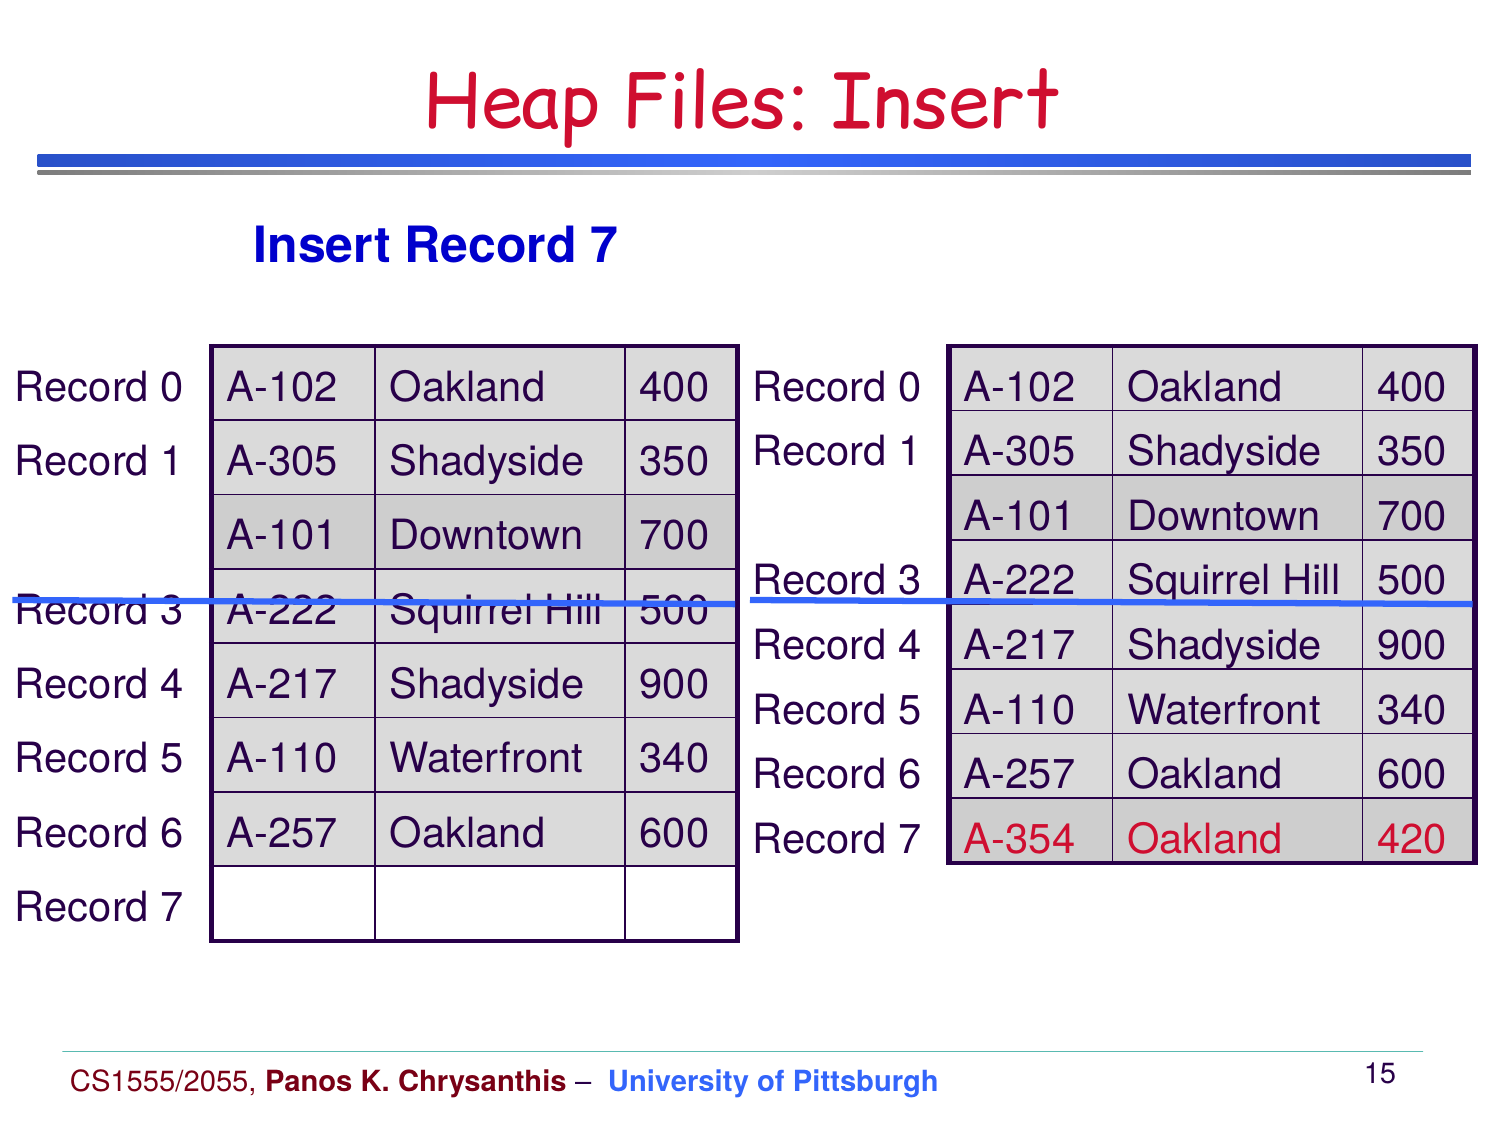

# Heap Files: Insert
Insert Record 7
| Record 0 | A-102 | Oakland | 400 |
| --- | --- | --- | --- |
| Record 1 | A-305 | Shadyside | 350 |
|  | A-101 | Downtown | 700 |
| Record 3 | A-222 | Squirrel Hill | 500 |
| Record 4 | A-217 | Shadyside | 900 |
| Record 5 | A-110 | Waterfront | 340 |
| Record 6 | A-257 | Oakland | 600 |
| Record 7 |  |  |  |
| Record 0 | A-102 | Oakland | 400 |
| --- | --- | --- | --- |
| Record 1 | A-305 | Shadyside | 350 |
|  | A-101 | Downtown | 700 |
| Record 3 | A-222 | Squirrel Hill | 500 |
| Record 4 | A-217 | Shadyside | 900 |
| Record 5 | A-110 | Waterfront | 340 |
| Record 6 | A-257 | Oakland | 600 |
| Record 7 | A-354 | Oakland | 420 |